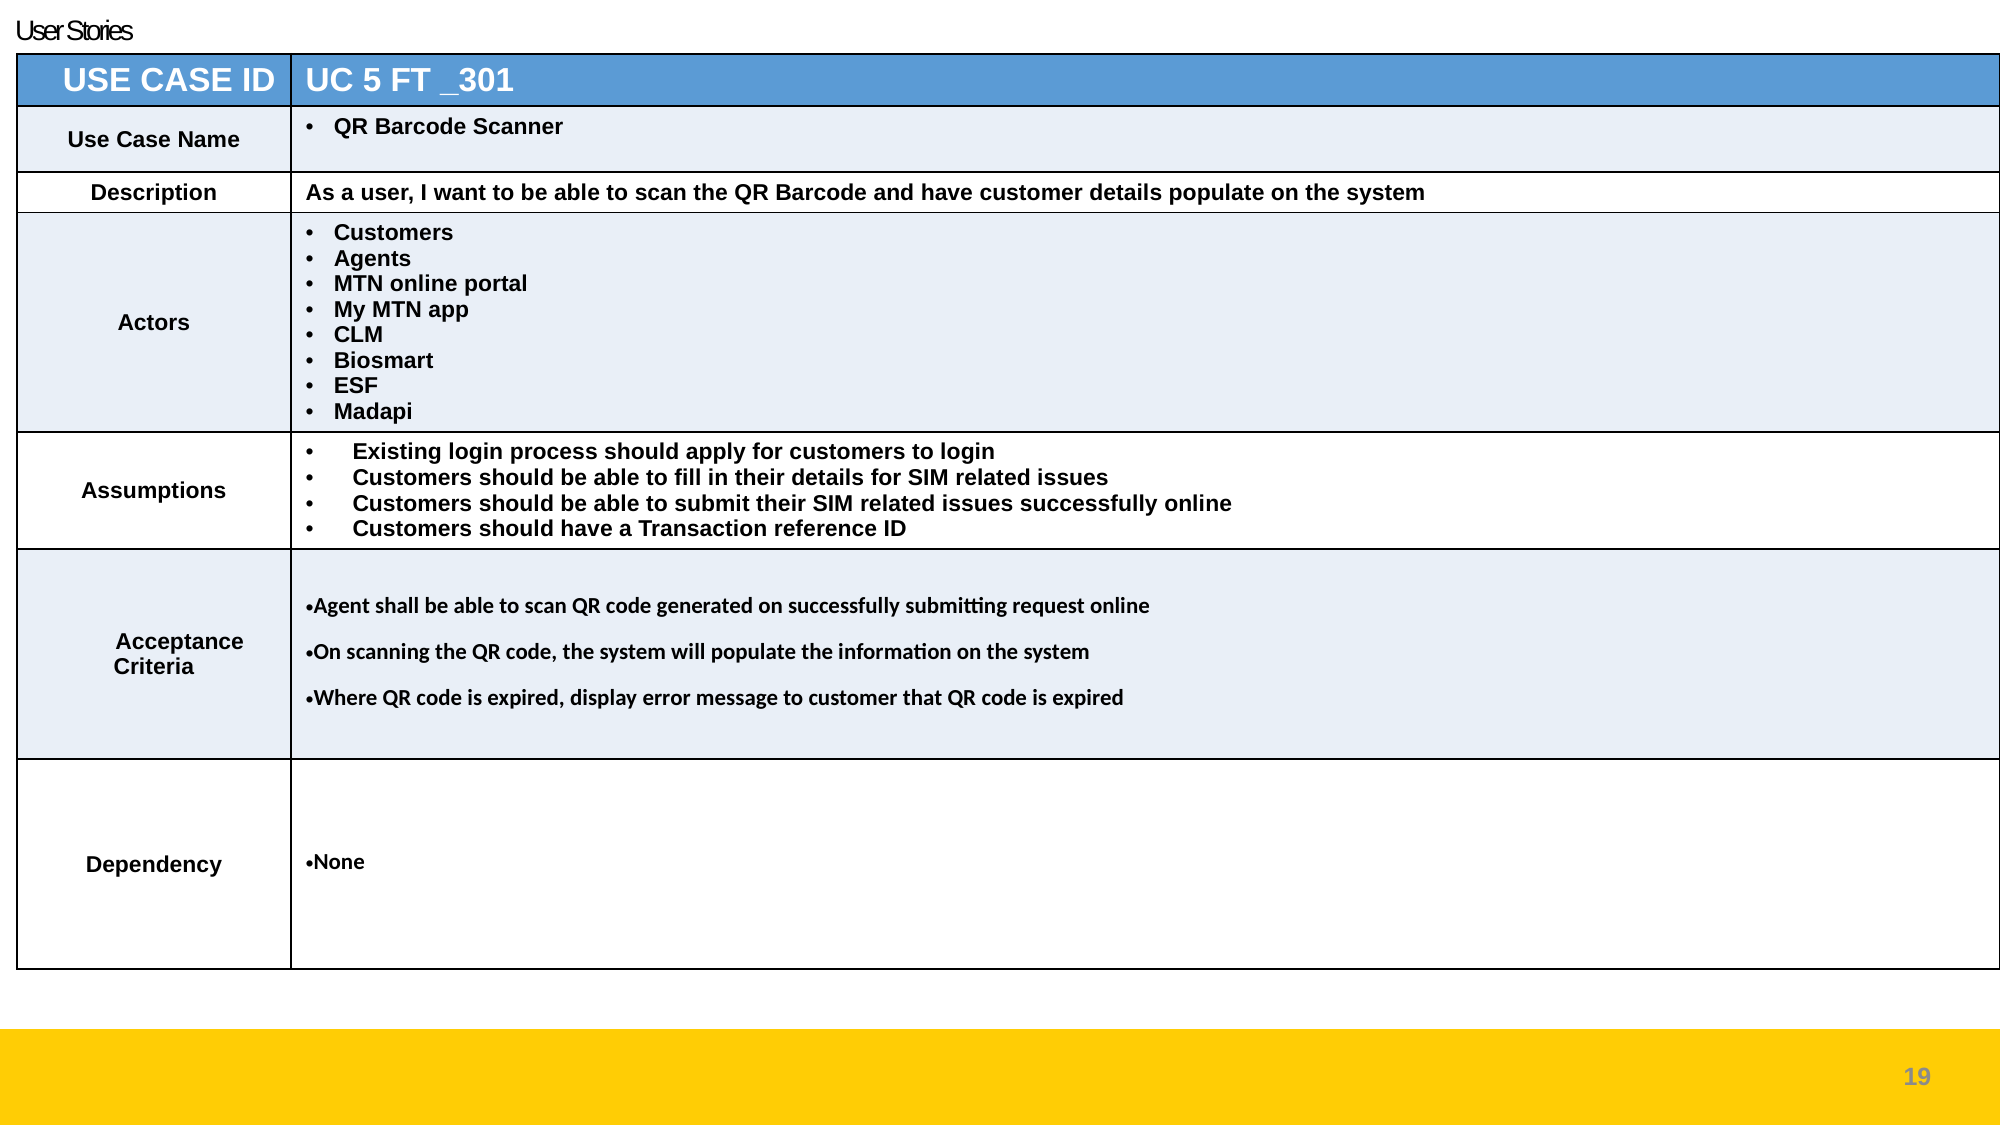

User Stories
| USE CASE ID | UC 5 FT \_301 |
| --- | --- |
| Use Case Name | QR Barcode Scanner |
| Description | As a user, I want to be able to scan the QR Barcode and have customer details populate on the system |
| Actors | Customers Agents MTN online portal My MTN app CLM Biosmart ESF Madapi |
| Assumptions | Existing login process should apply for customers to login Customers should be able to fill in their details for SIM related issues Customers should be able to submit their SIM related issues successfully online Customers should have a Transaction reference ID |
| Acceptance Criteria | Agent shall be able to scan QR code generated on successfully submitting request online On scanning the QR code, the system will populate the information on the system Where QR code is expired, display error message to customer that QR code is expired |
| Dependency | None |

19